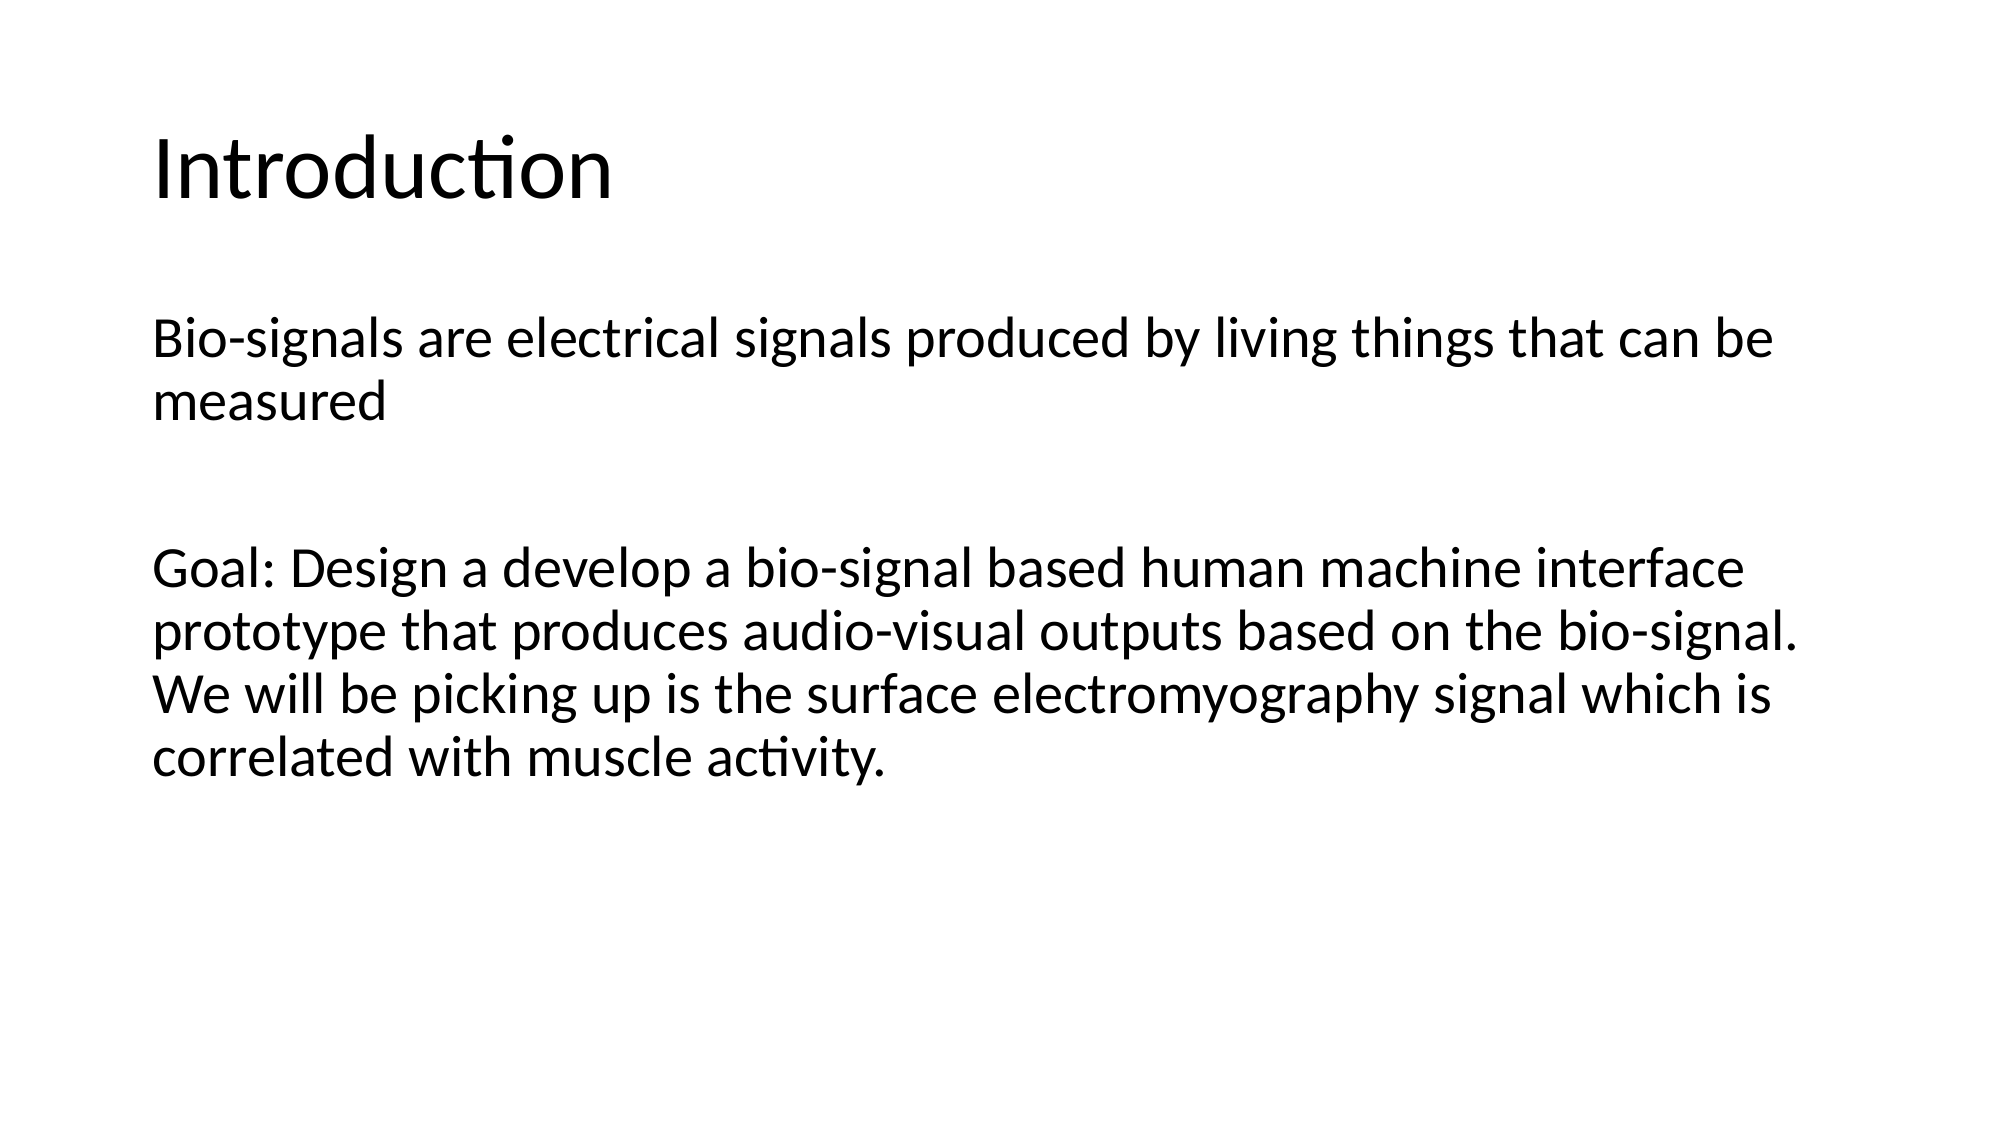

# Introduction
Bio-signals are electrical signals produced by living things that can be measured

Goal: Design a develop a bio-signal based human machine interface prototype that produces audio-visual outputs based on the bio-signal. We will be picking up is the surface electromyography signal which is correlated with muscle activity.